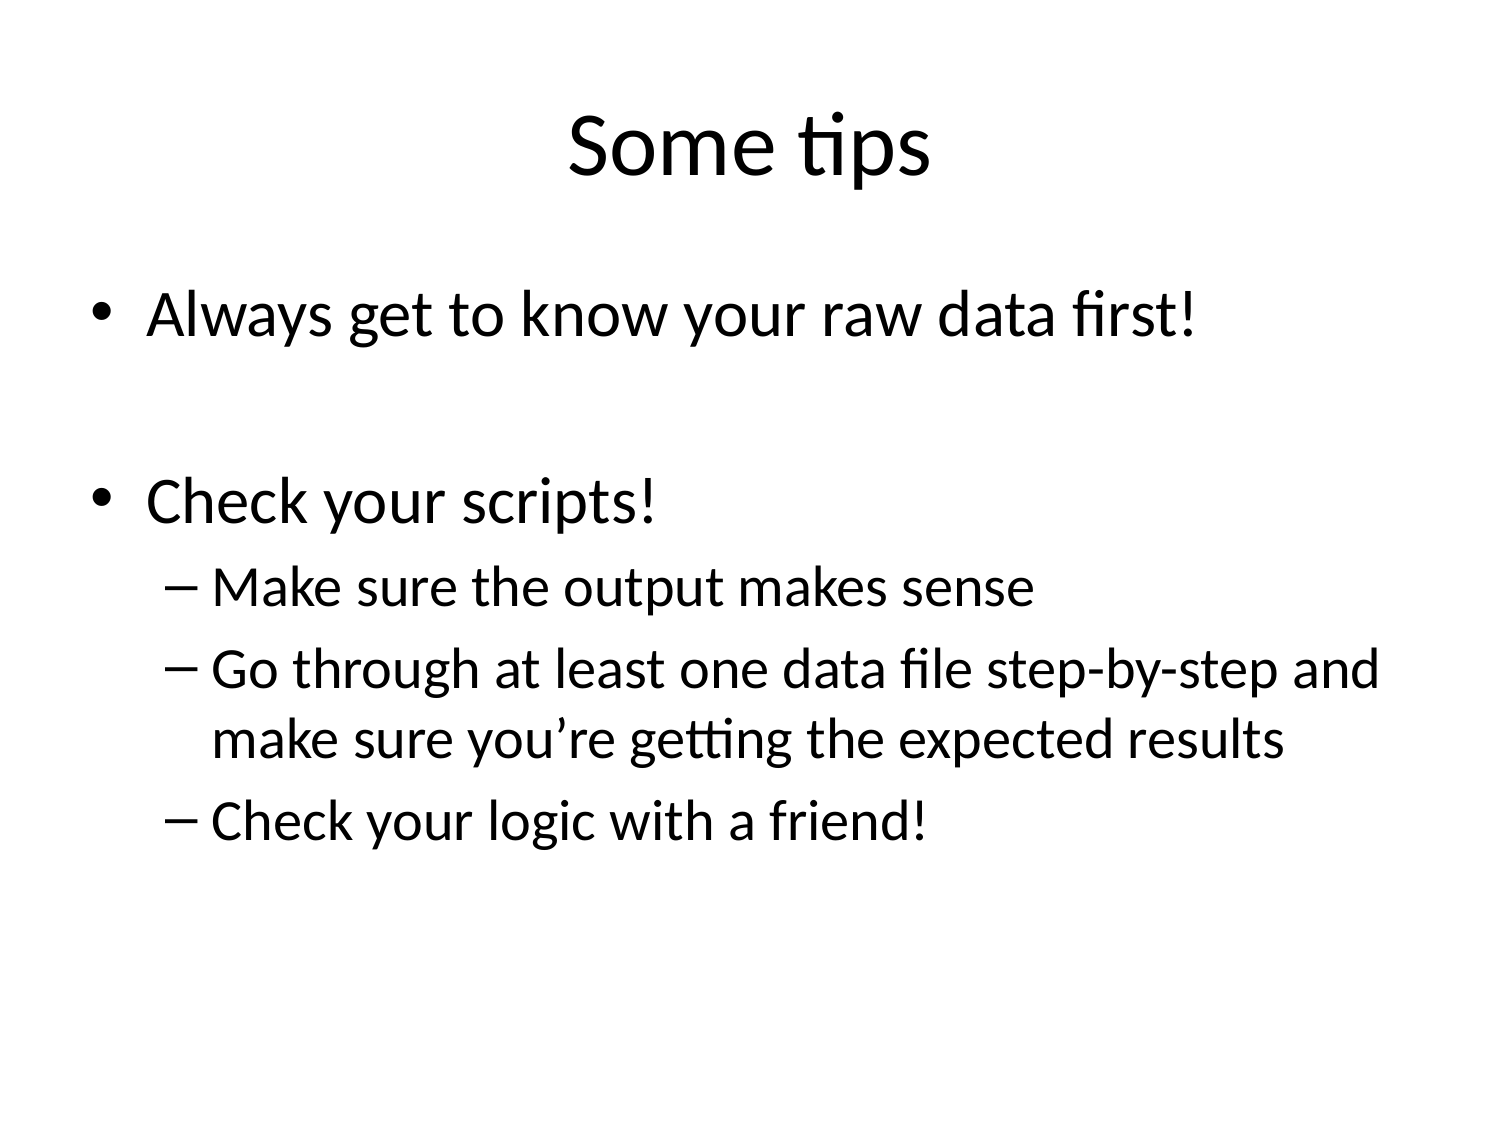

# Some tips
Always get to know your raw data first!

Check your scripts!
Make sure the output makes sense
Go through at least one data file step-by-step and make sure you’re getting the expected results
Check your logic with a friend!